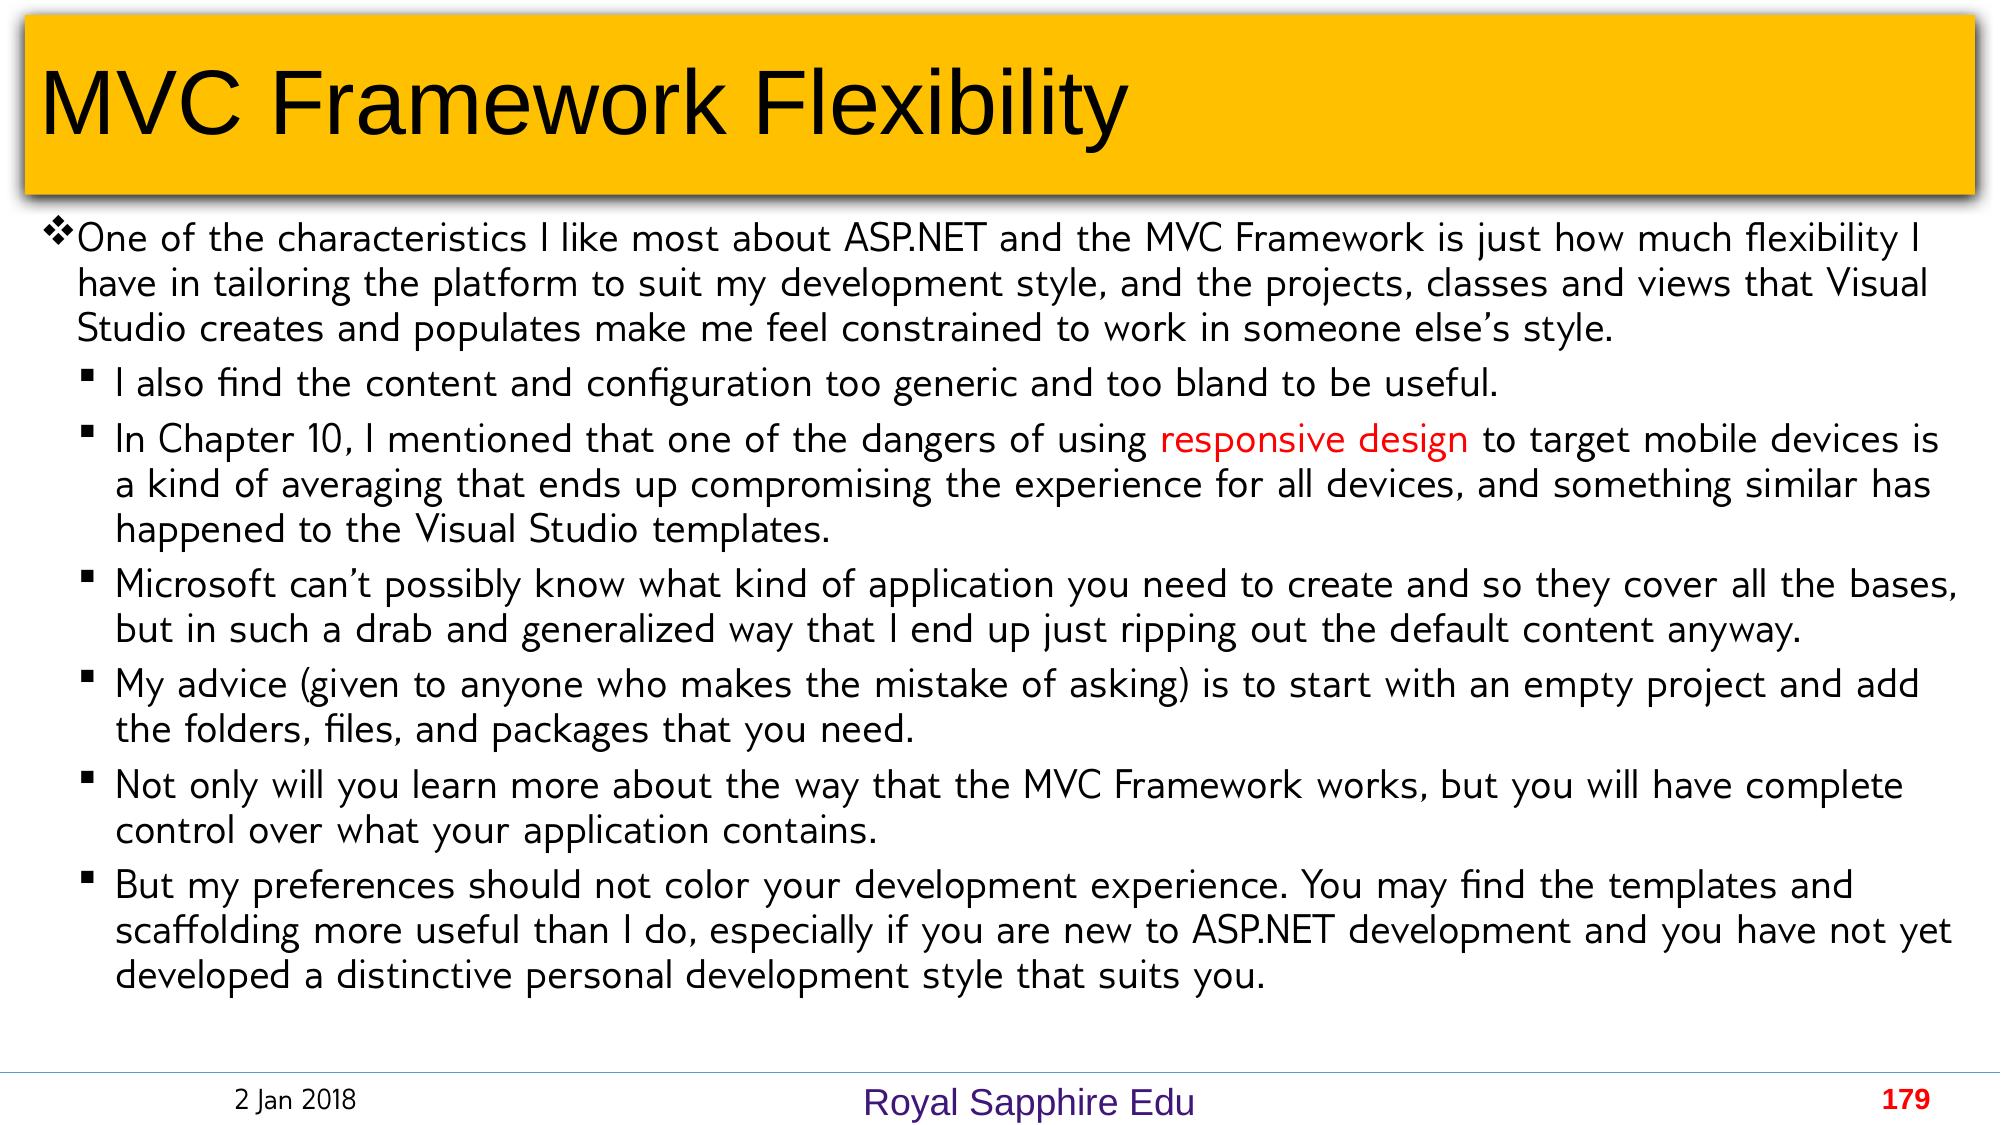

# MVC Framework Flexibility
One of the characteristics I like most about ASP.NET and the MVC Framework is just how much flexibility I have in tailoring the platform to suit my development style, and the projects, classes and views that Visual Studio creates and populates make me feel constrained to work in someone else’s style.
I also find the content and configuration too generic and too bland to be useful.
In Chapter 10, I mentioned that one of the dangers of using responsive design to target mobile devices is a kind of averaging that ends up compromising the experience for all devices, and something similar has happened to the Visual Studio templates.
Microsoft can’t possibly know what kind of application you need to create and so they cover all the bases, but in such a drab and generalized way that I end up just ripping out the default content anyway.
My advice (given to anyone who makes the mistake of asking) is to start with an empty project and add the folders, files, and packages that you need.
Not only will you learn more about the way that the MVC Framework works, but you will have complete control over what your application contains.
But my preferences should not color your development experience. You may find the templates and scaffolding more useful than I do, especially if you are new to ASP.NET development and you have not yet developed a distinctive personal development style that suits you.
2 Jan 2018
179